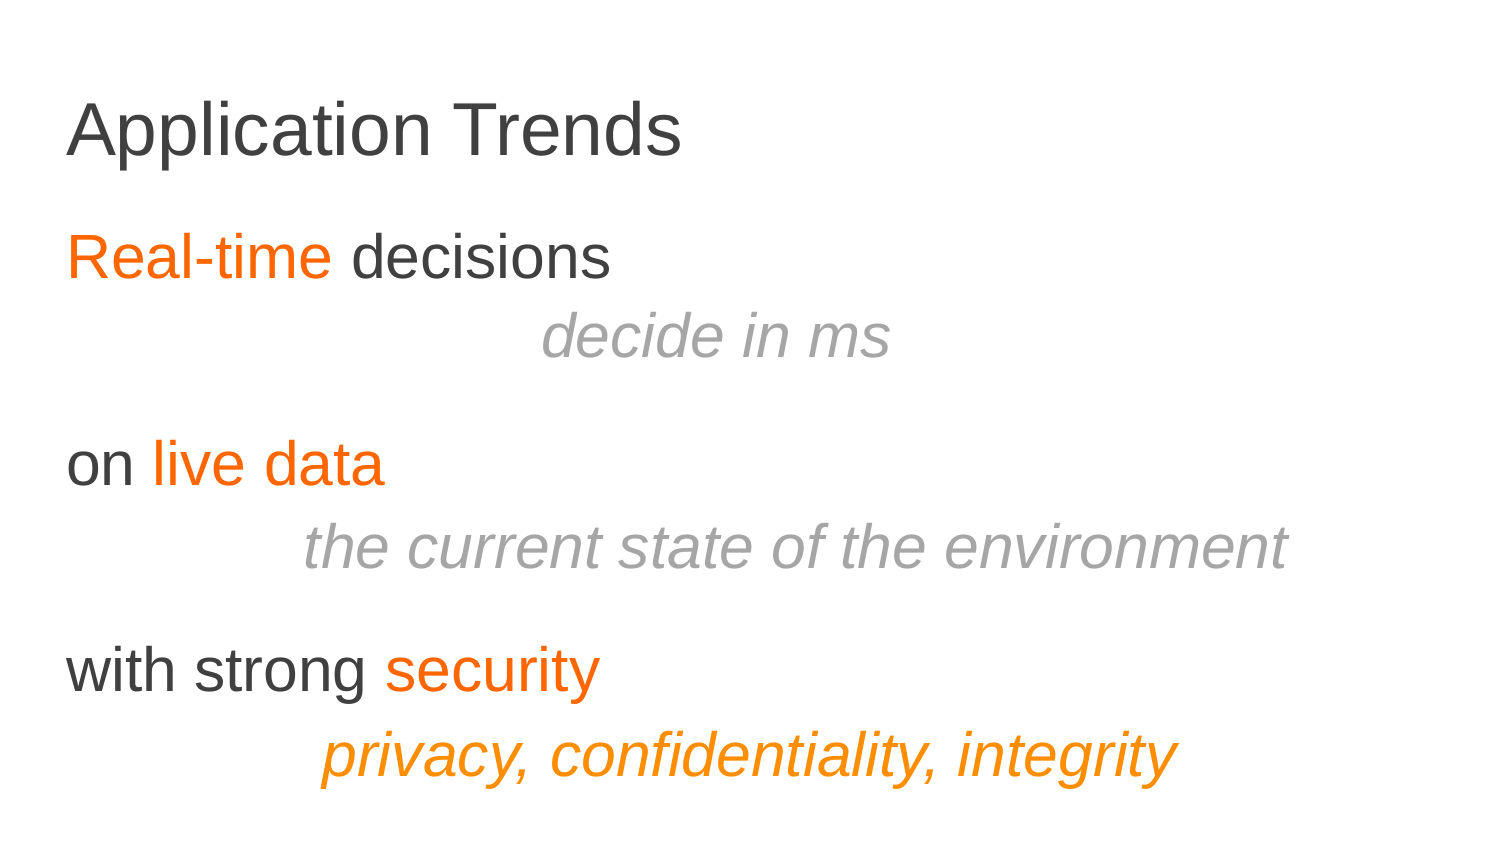

# Application Trends
Real-time decisions
decide in ms
on live data
the current state as data arrives
with strong security
privacy, confidentiality, and integrity
decide in ms
the current state of the environment
privacy, confidentiality, integrity